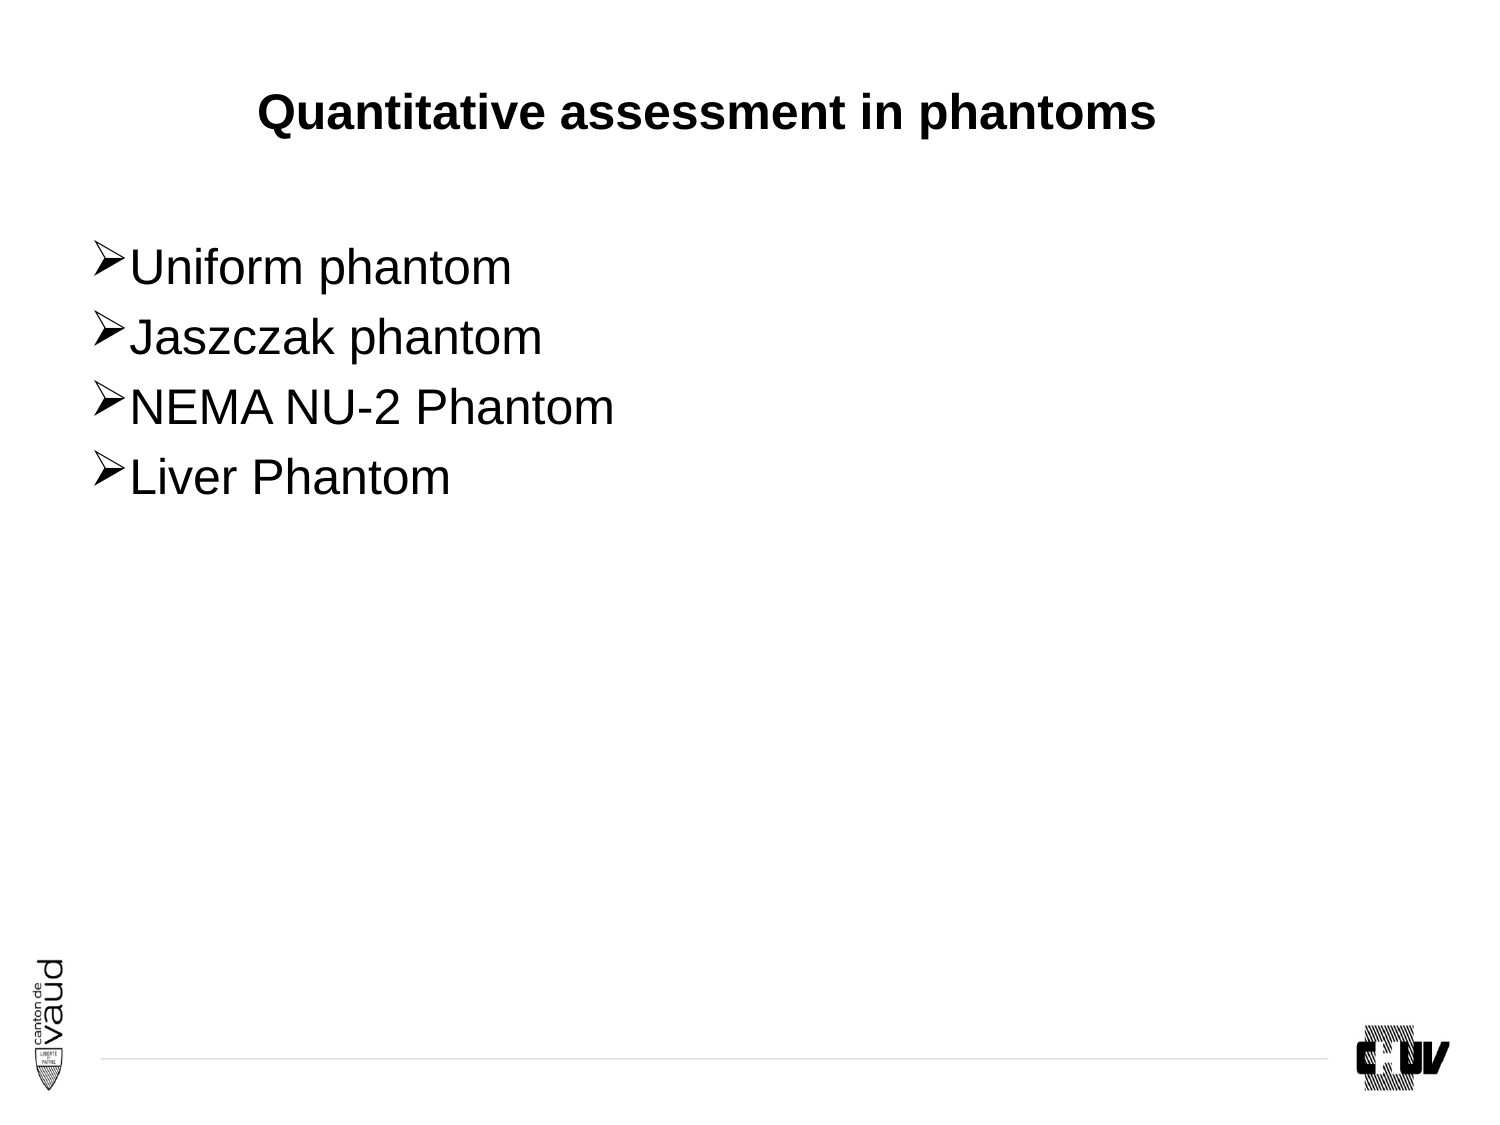

# Quantitative assessment in phantoms
Uniform phantom
Jaszczak phantom
NEMA NU-2 Phantom
Liver Phantom